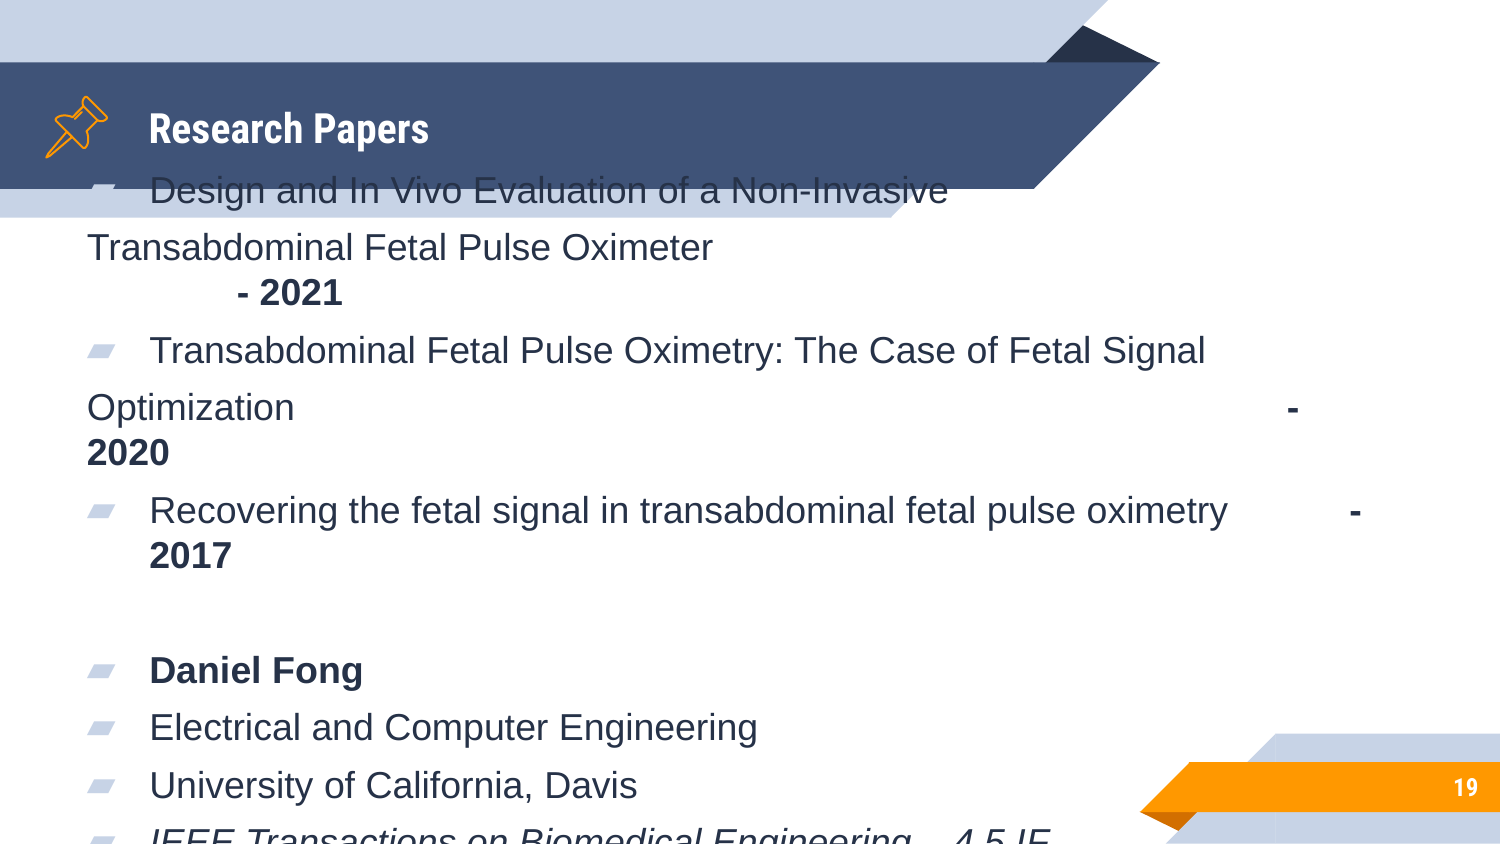

# Research Papers

Design and In Vivo Evaluation of a Non-Invasive
Transabdominal Fetal Pulse Oximeter  					- 2021
Transabdominal Fetal Pulse Oximetry: The Case of Fetal Signal
Optimization							- 2020
Recovering the fetal signal in transabdominal fetal pulse oximetry	- 2017

Daniel Fong
Electrical and Computer Engineering
University of California, Davis
IEEE Transactions on Biomedical Engineering – 4.5 IF

19